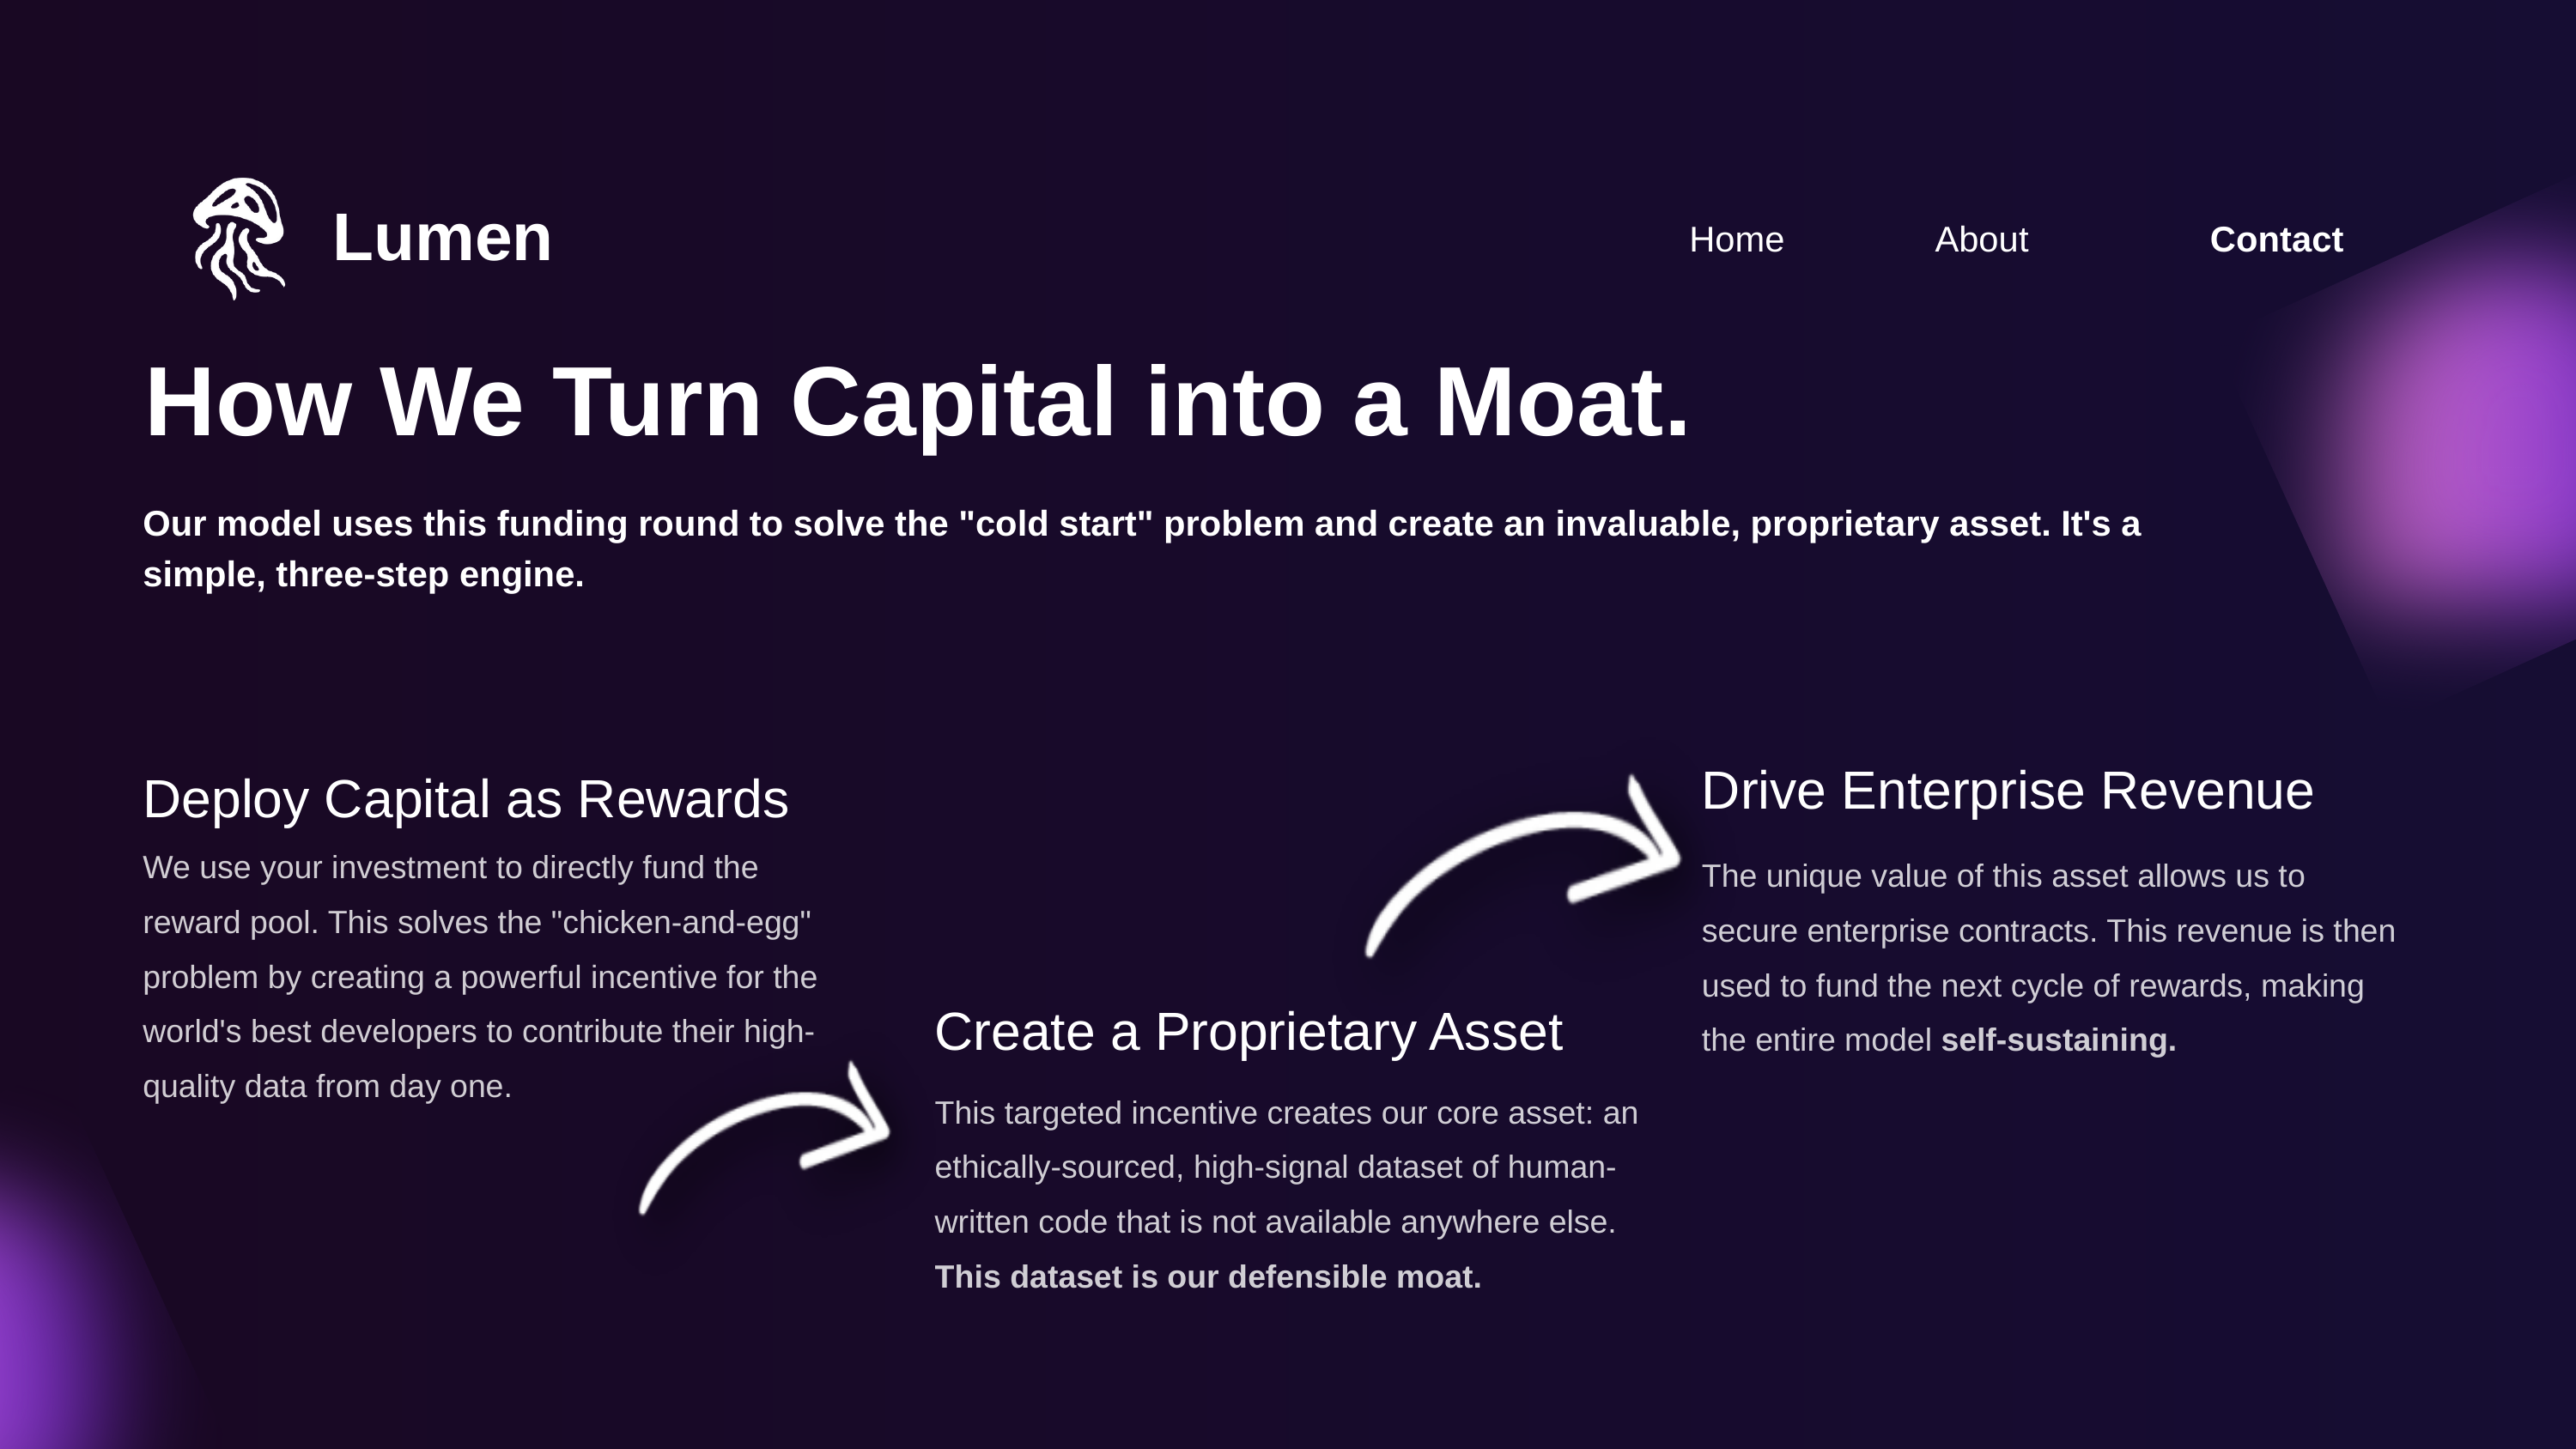

Lumen

Home
About
Contact
How We Turn Capital into a Moat.
Our model uses this funding round to solve the "cold start" problem and create an invaluable, proprietary asset. It's a simple, three-step engine.
Drive Enterprise Revenue
Deploy Capital as Rewards

We use your investment to directly fund the reward pool. This solves the "chicken-and-egg" problem by creating a powerful incentive for the world's best developers to contribute their high-quality data from day one.
The unique value of this asset allows us to secure enterprise contracts. This revenue is then used to fund the next cycle of rewards, making the entire model self-sustaining.

Create a Proprietary Asset

This targeted incentive creates our core asset: an ethically-sourced, high-signal dataset of human-written code that is not available anywhere else. This dataset is our defensible moat.